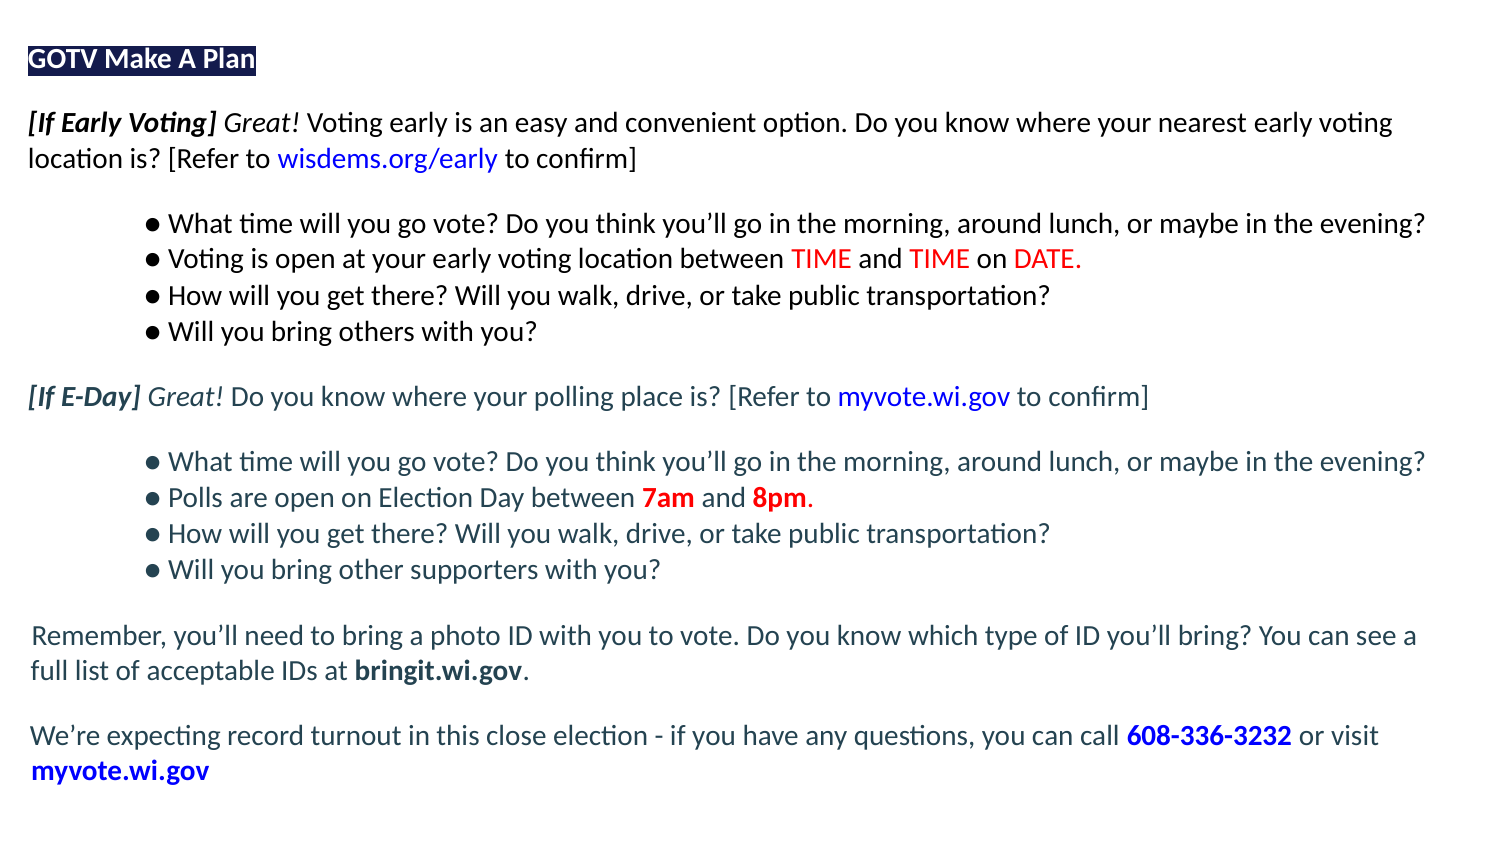

GOTV Make A Plan
[If Early Voting] Great! Voting early is an easy and convenient option. Do you know where your nearest early voting location is? [Refer to wisdems.org/early to confirm]
● What time will you go vote? Do you think you’ll go in the morning, around lunch, or maybe in the evening?
● Voting is open at your early voting location between TIME and TIME on DATE.
● How will you get there? Will you walk, drive, or take public transportation?
● Will you bring others with you?
[If E-Day] Great! Do you know where your polling place is? [Refer to myvote.wi.gov to confirm]
● What time will you go vote? Do you think you’ll go in the morning, around lunch, or maybe in the evening?
● Polls are open on Election Day between 7am and 8pm.
● How will you get there? Will you walk, drive, or take public transportation?
● Will you bring other supporters with you?
Remember, you’ll need to bring a photo ID with you to vote. Do you know which type of ID you’ll bring? You can see a full list of acceptable IDs at bringit.wi.gov.
We’re expecting record turnout in this close election - if you have any questions, you can call 608-336-3232 or visit myvote.wi.gov